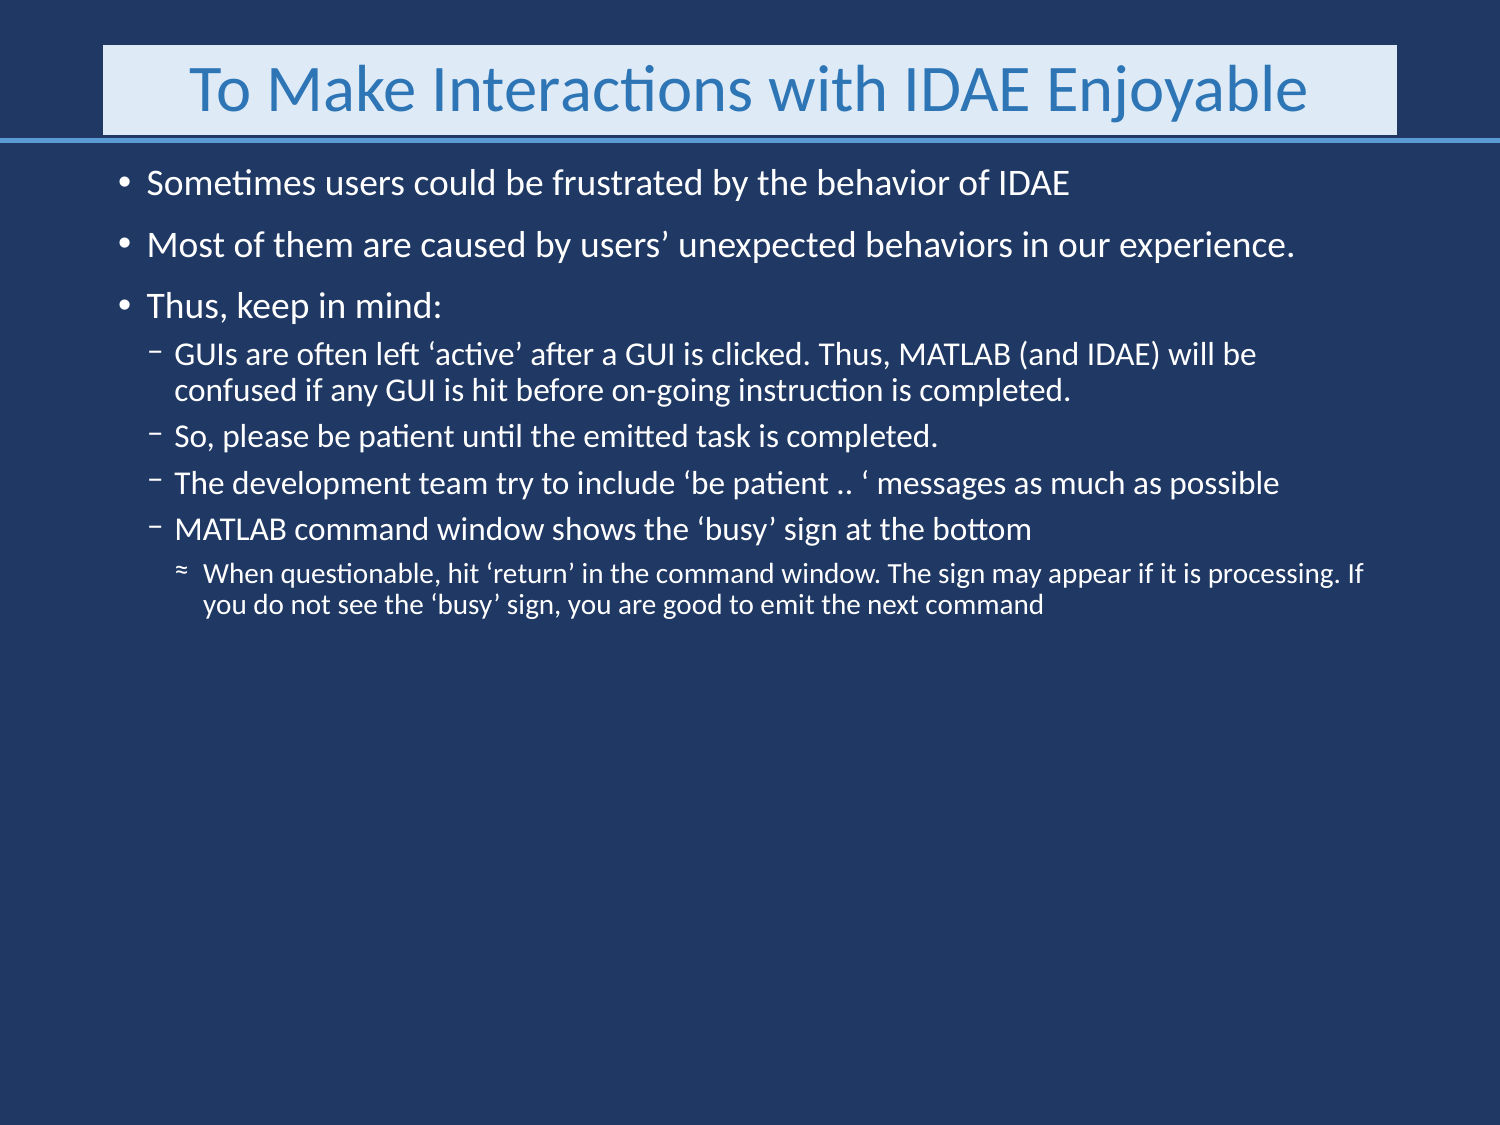

# To Make Interactions with IDAE Enjoyable
Sometimes users could be frustrated by the behavior of IDAE
Most of them are caused by users’ unexpected behaviors in our experience.
Thus, keep in mind:
GUIs are often left ‘active’ after a GUI is clicked. Thus, MATLAB (and IDAE) will be confused if any GUI is hit before on-going instruction is completed.
So, please be patient until the emitted task is completed.
The development team try to include ‘be patient .. ‘ messages as much as possible
MATLAB command window shows the ‘busy’ sign at the bottom
When questionable, hit ‘return’ in the command window. The sign may appear if it is processing. If you do not see the ‘busy’ sign, you are good to emit the next command